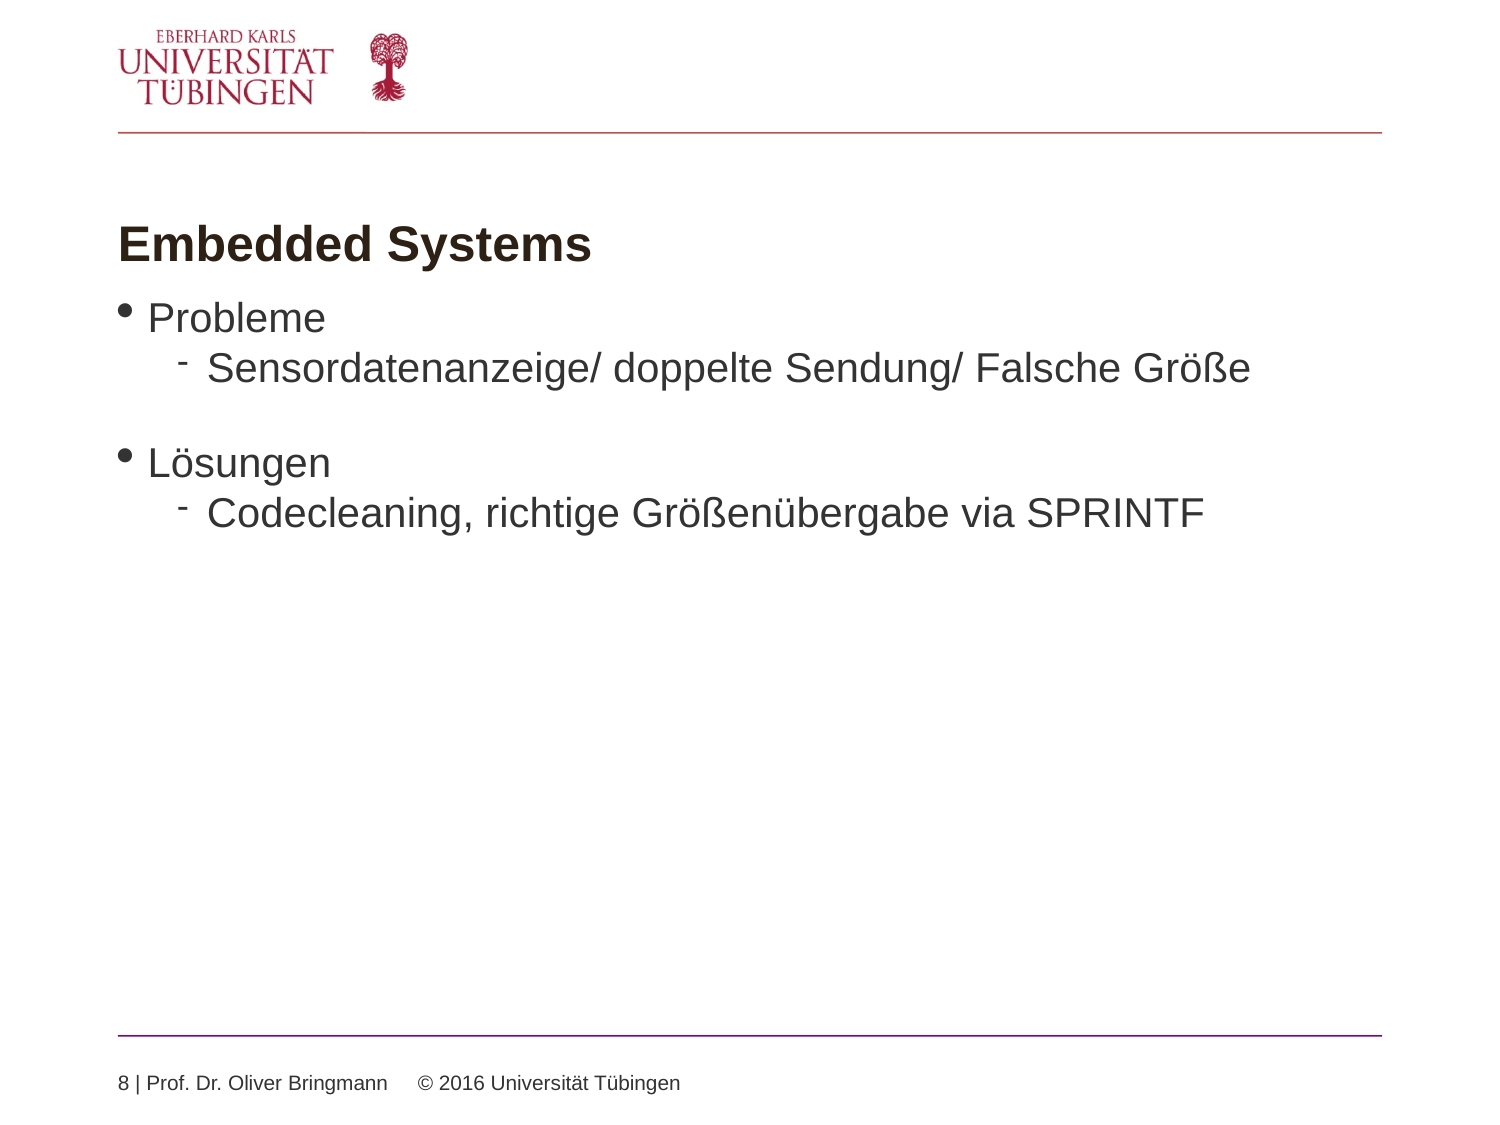

Embedded Systems
Probleme
Sensordatenanzeige/ doppelte Sendung/ Falsche Größe

Lösungen
Codecleaning, richtige Größenübergabe via SPRINTF